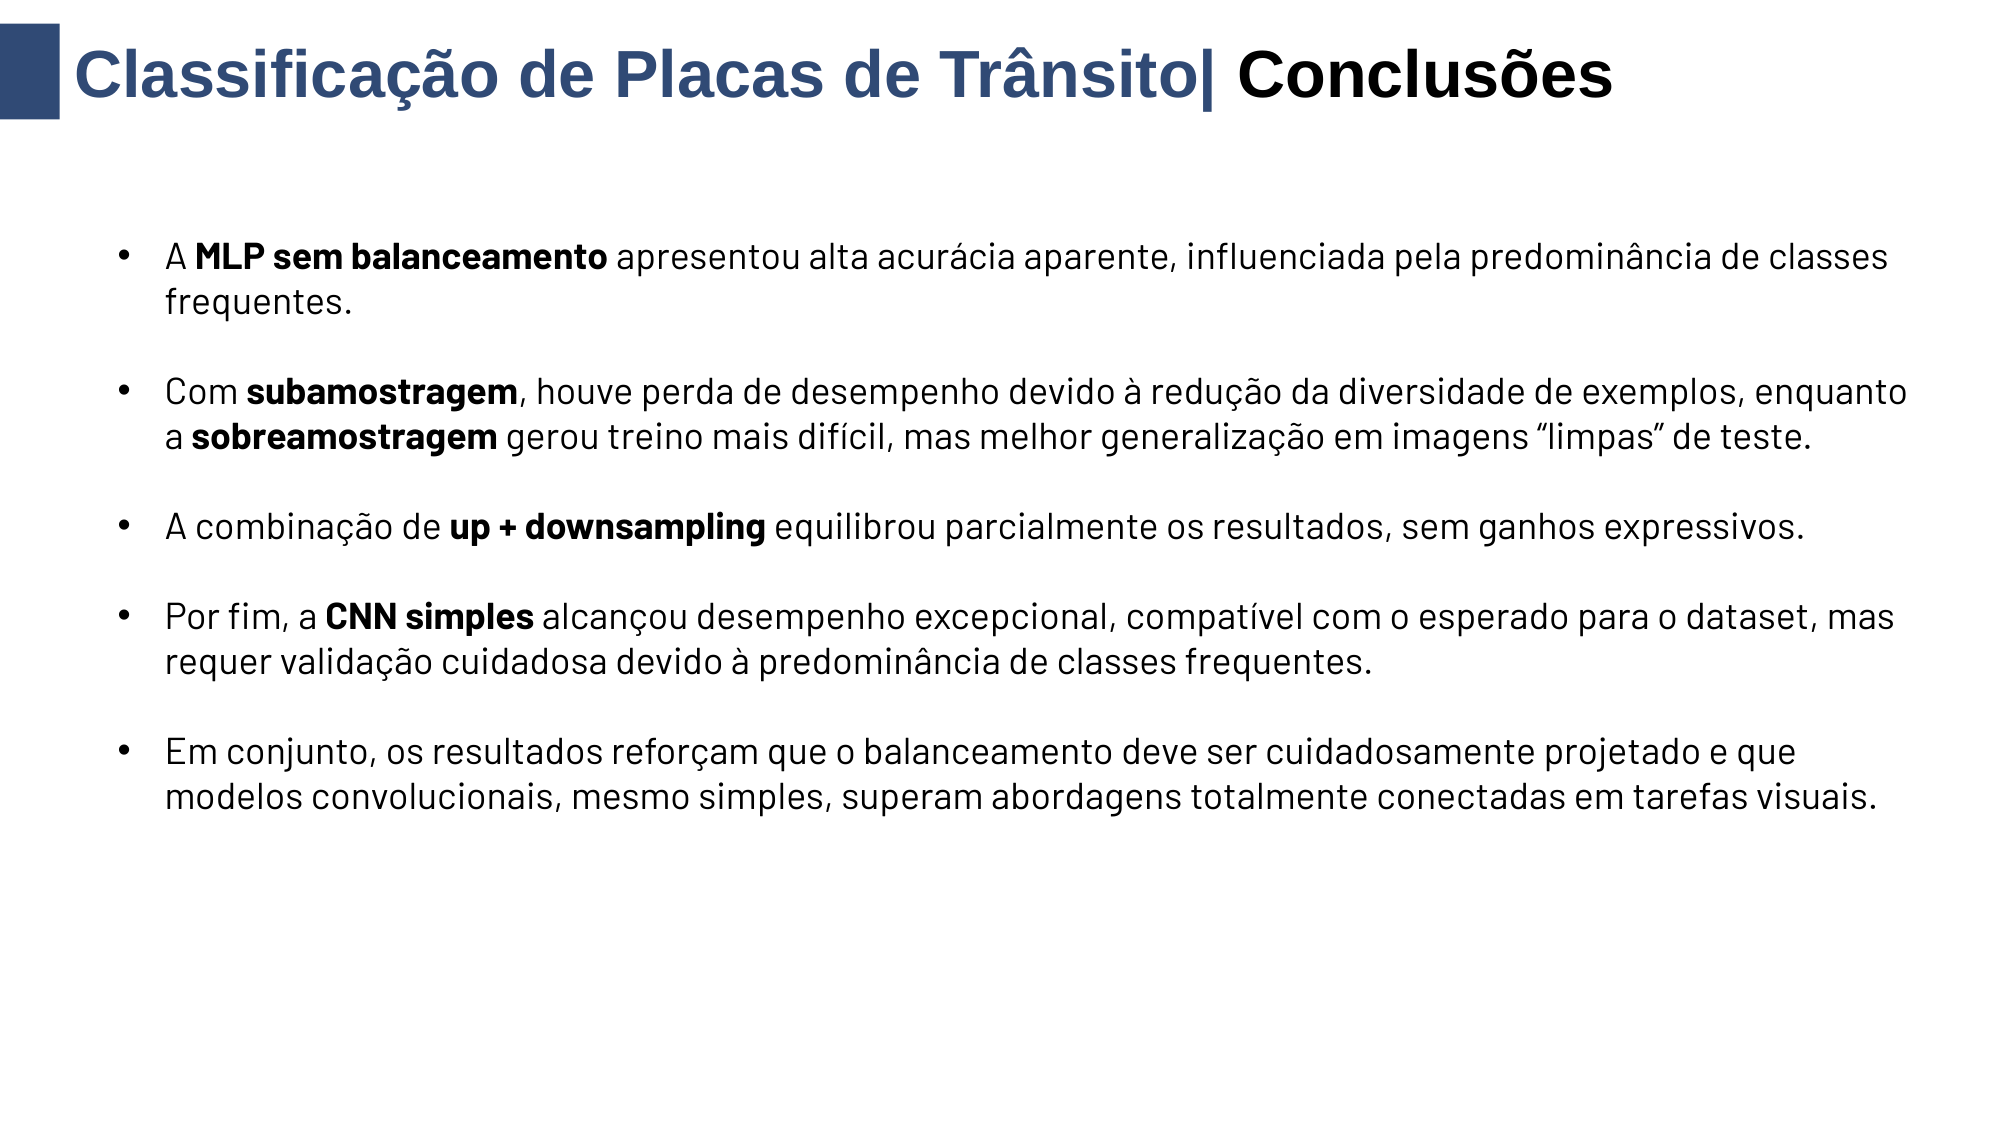

Classificação de Placas de Trânsito| Conclusões
A MLP sem balanceamento apresentou alta acurácia aparente, influenciada pela predominância de classes frequentes.
Com subamostragem, houve perda de desempenho devido à redução da diversidade de exemplos, enquanto a sobreamostragem gerou treino mais difícil, mas melhor generalização em imagens “limpas” de teste.
A combinação de up + downsampling equilibrou parcialmente os resultados, sem ganhos expressivos.
Por fim, a CNN simples alcançou desempenho excepcional, compatível com o esperado para o dataset, mas requer validação cuidadosa devido à predominância de classes frequentes.

Em conjunto, os resultados reforçam que o balanceamento deve ser cuidadosamente projetado e que modelos convolucionais, mesmo simples, superam abordagens totalmente conectadas em tarefas visuais.